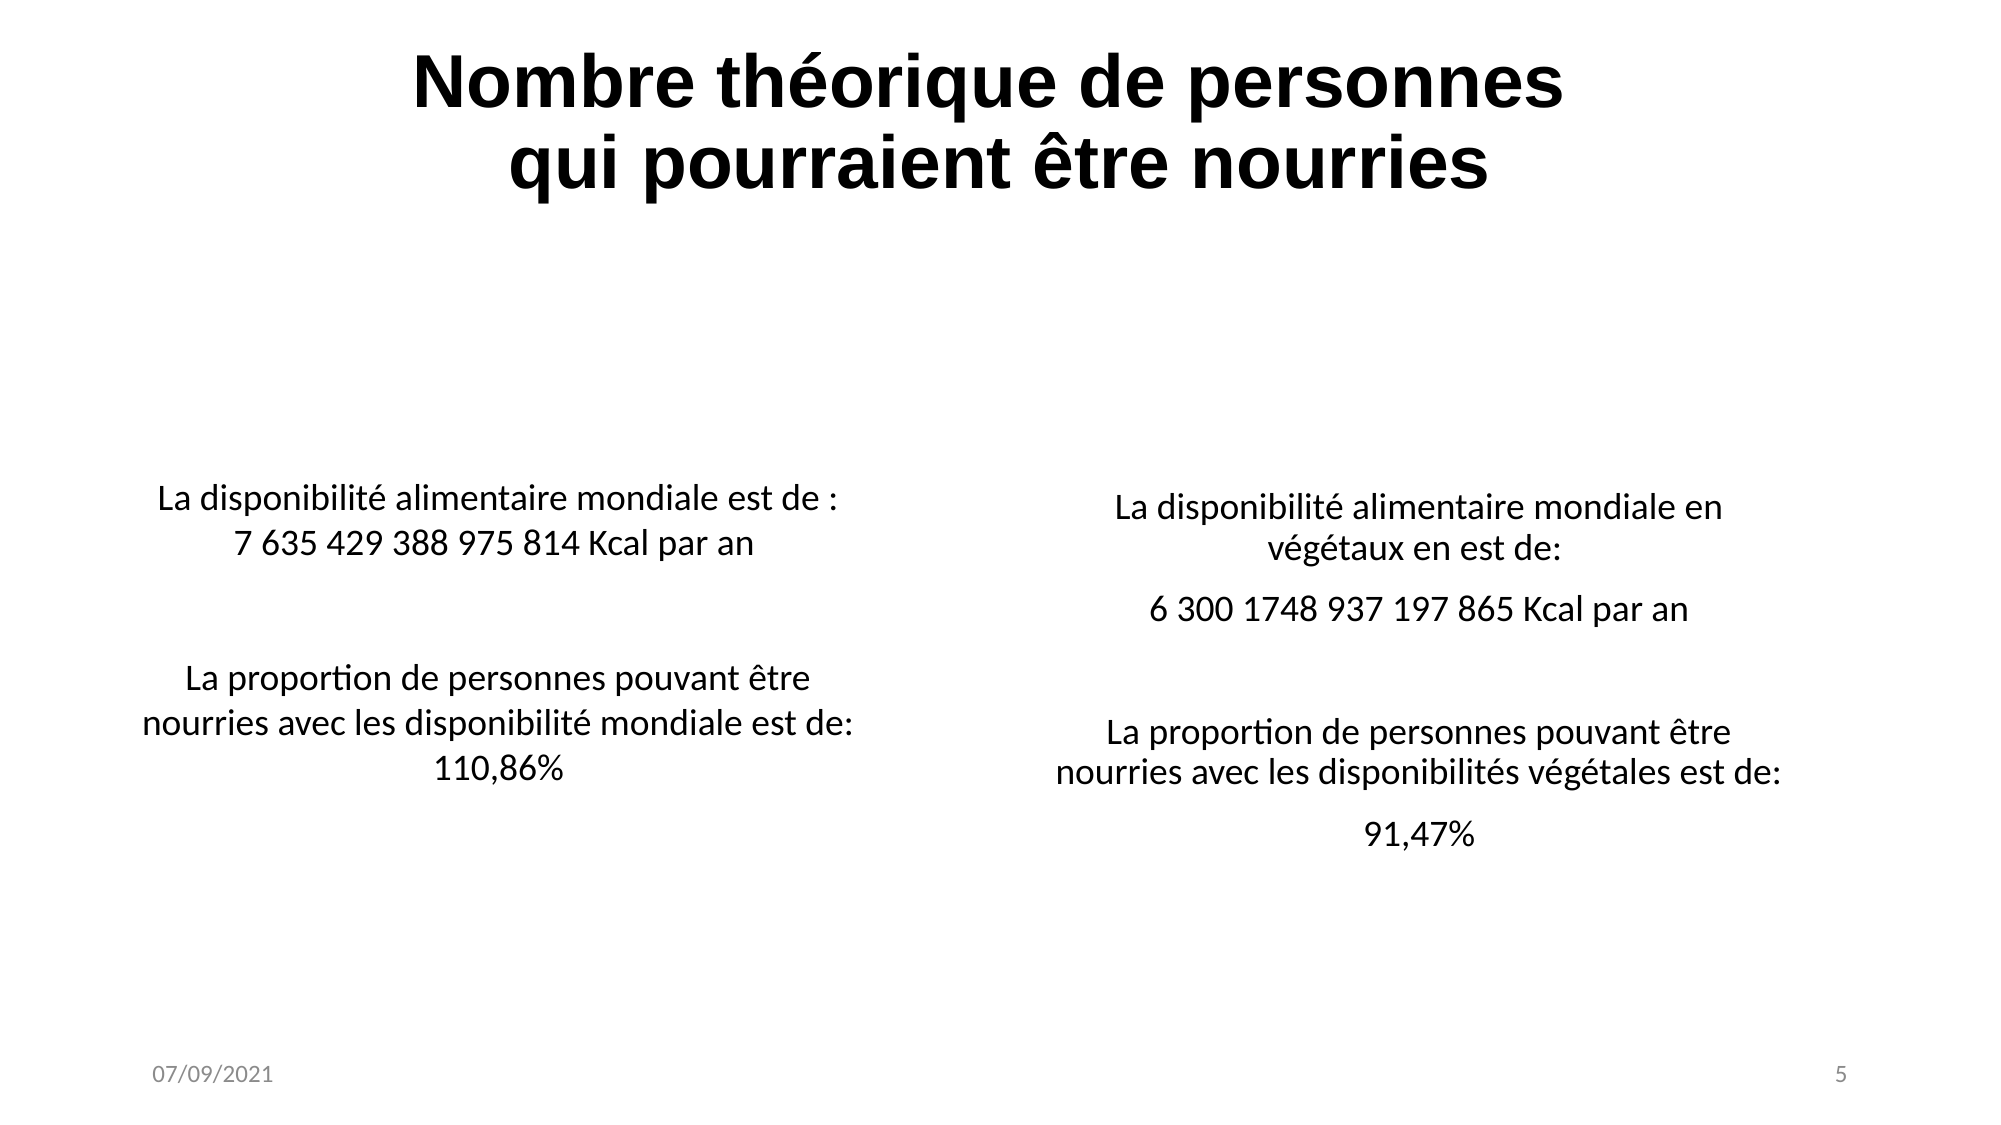

# Nombre théorique de personnes qui pourraient être nourries

La disponibilité alimentaire mondiale est de :
7 635 429 388 975 814 Kcal par an

La proportion de personnes pouvant être nourries avec les disponibilité mondiale est de:
110,86%

La disponibilité alimentaire mondiale en végétaux en est de:
6 300 1748 937 197 865 Kcal par an

La proportion de personnes pouvant être nourries avec les disponibilités végétales est de:
91,47%

07/09/2021
5